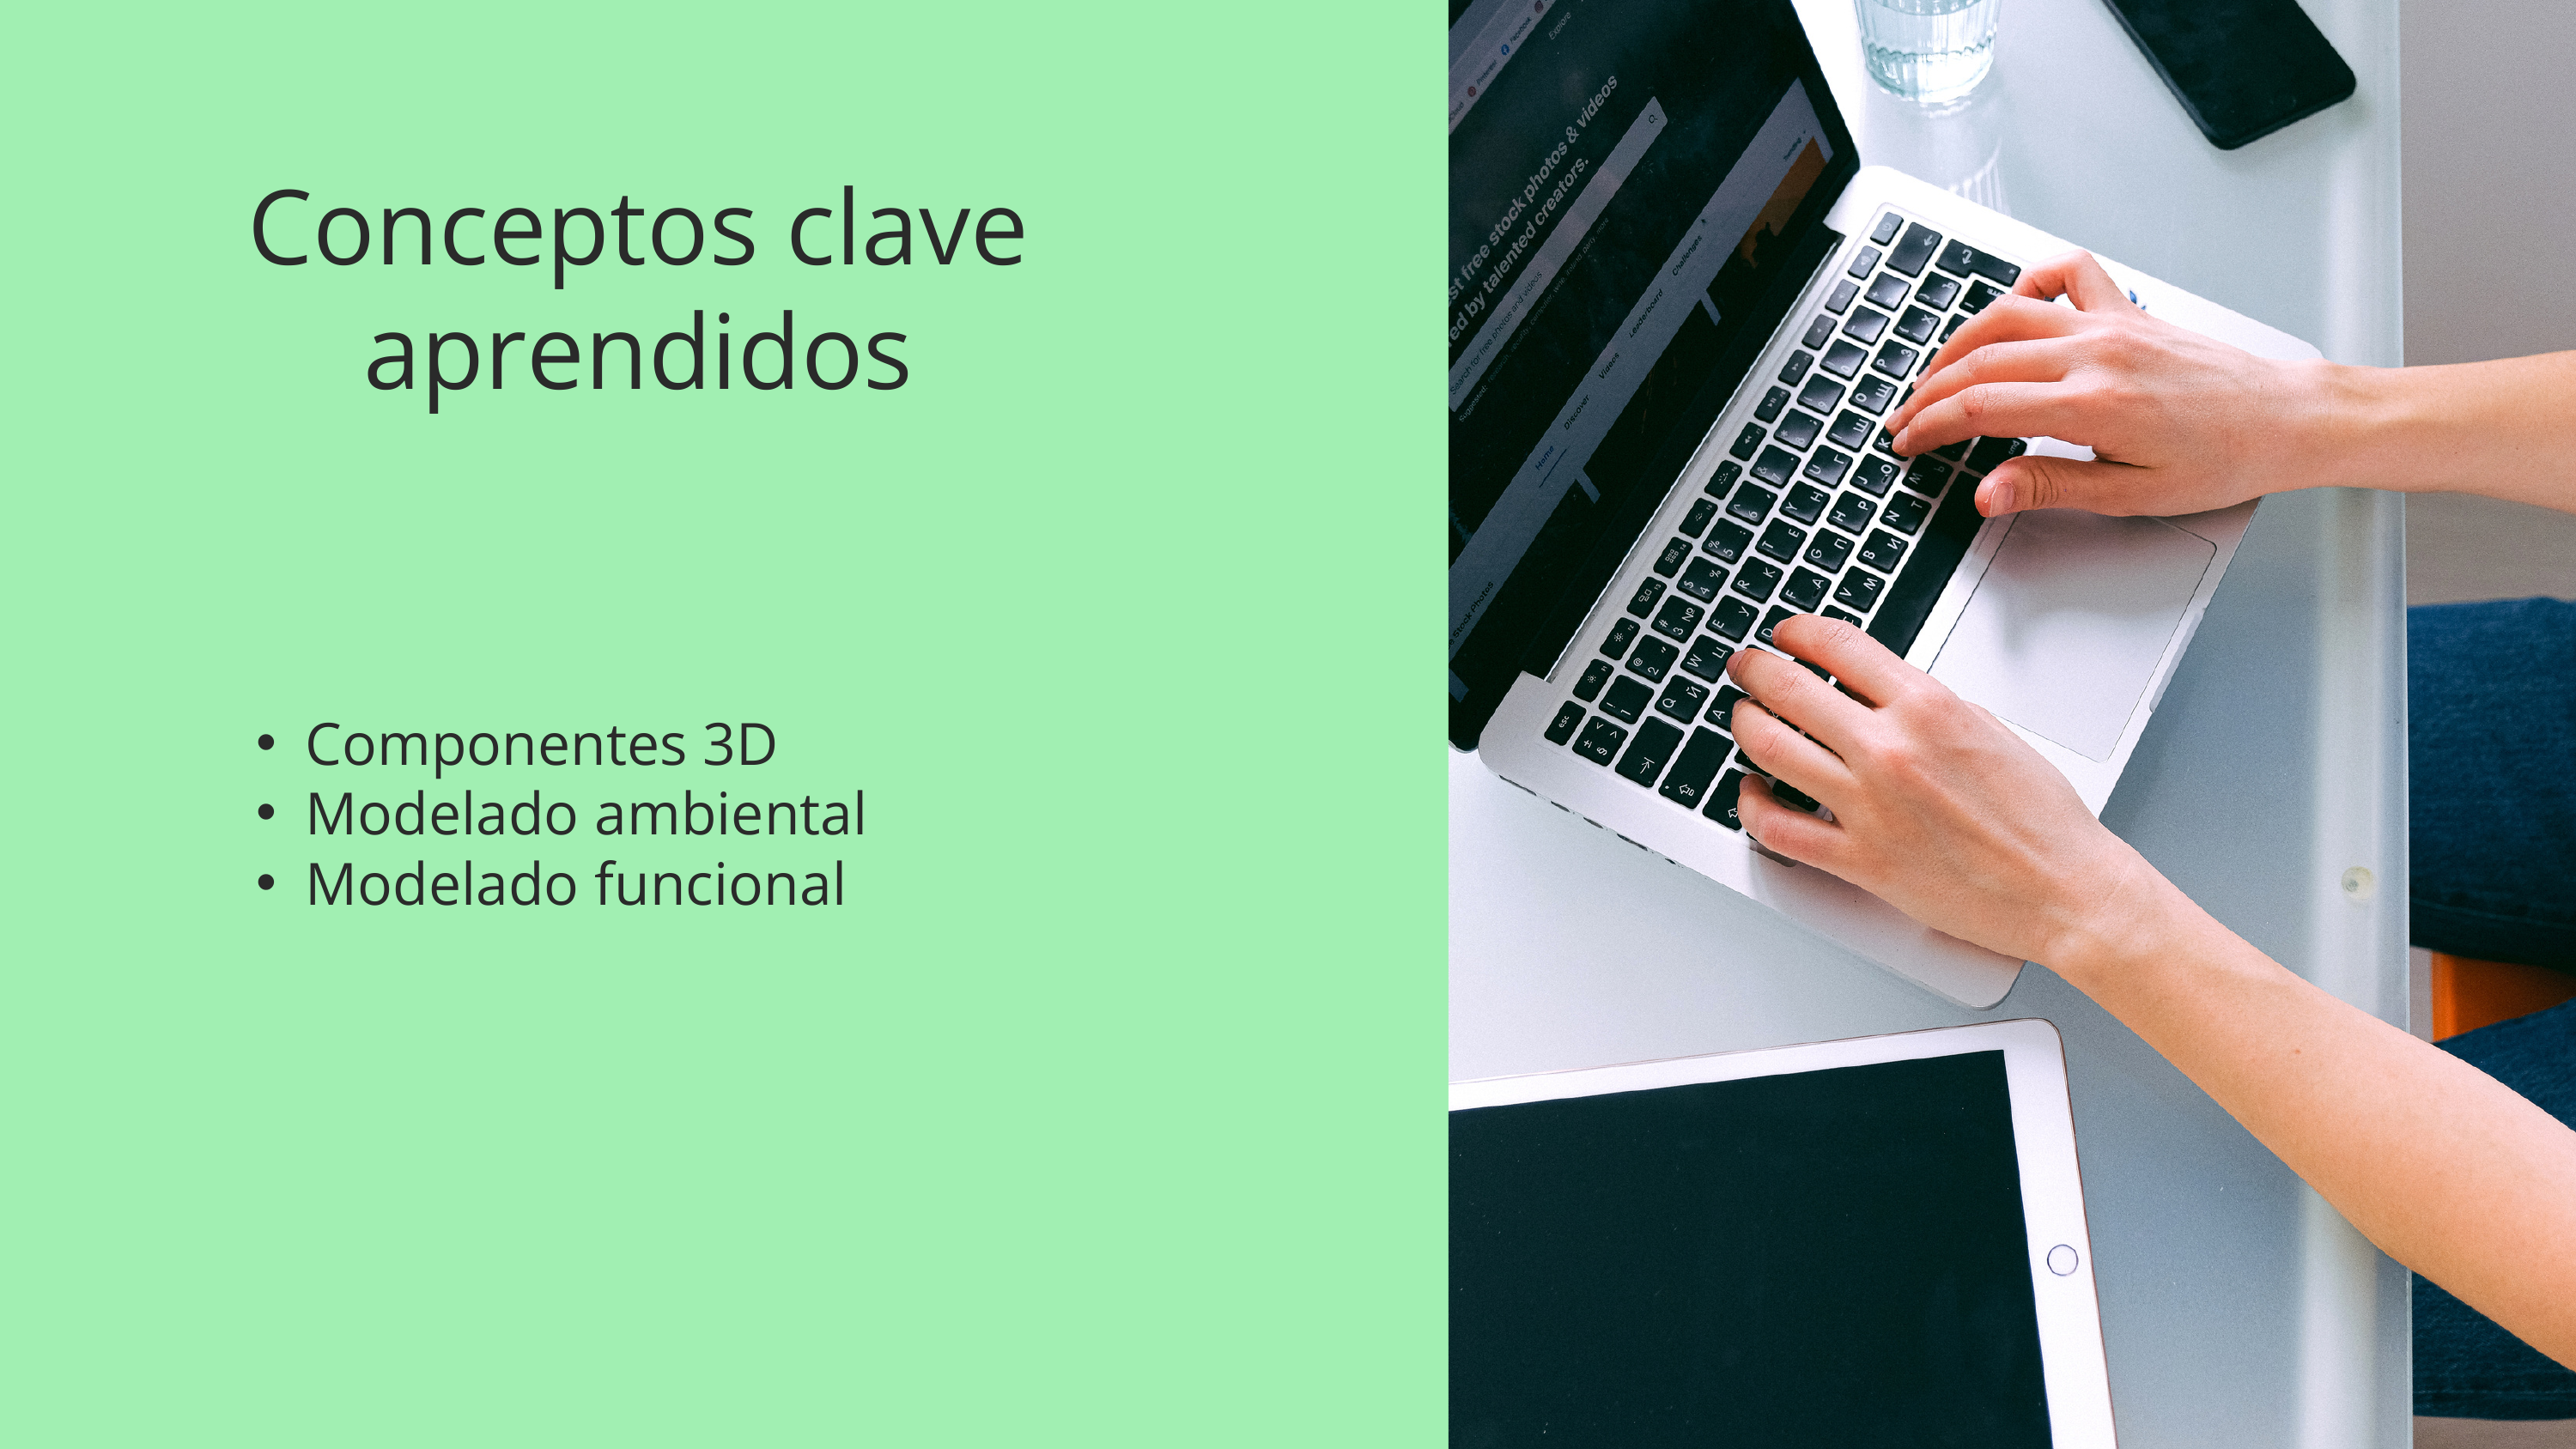

Conceptos clave aprendidos
Componentes 3D
Modelado ambiental
Modelado funcional